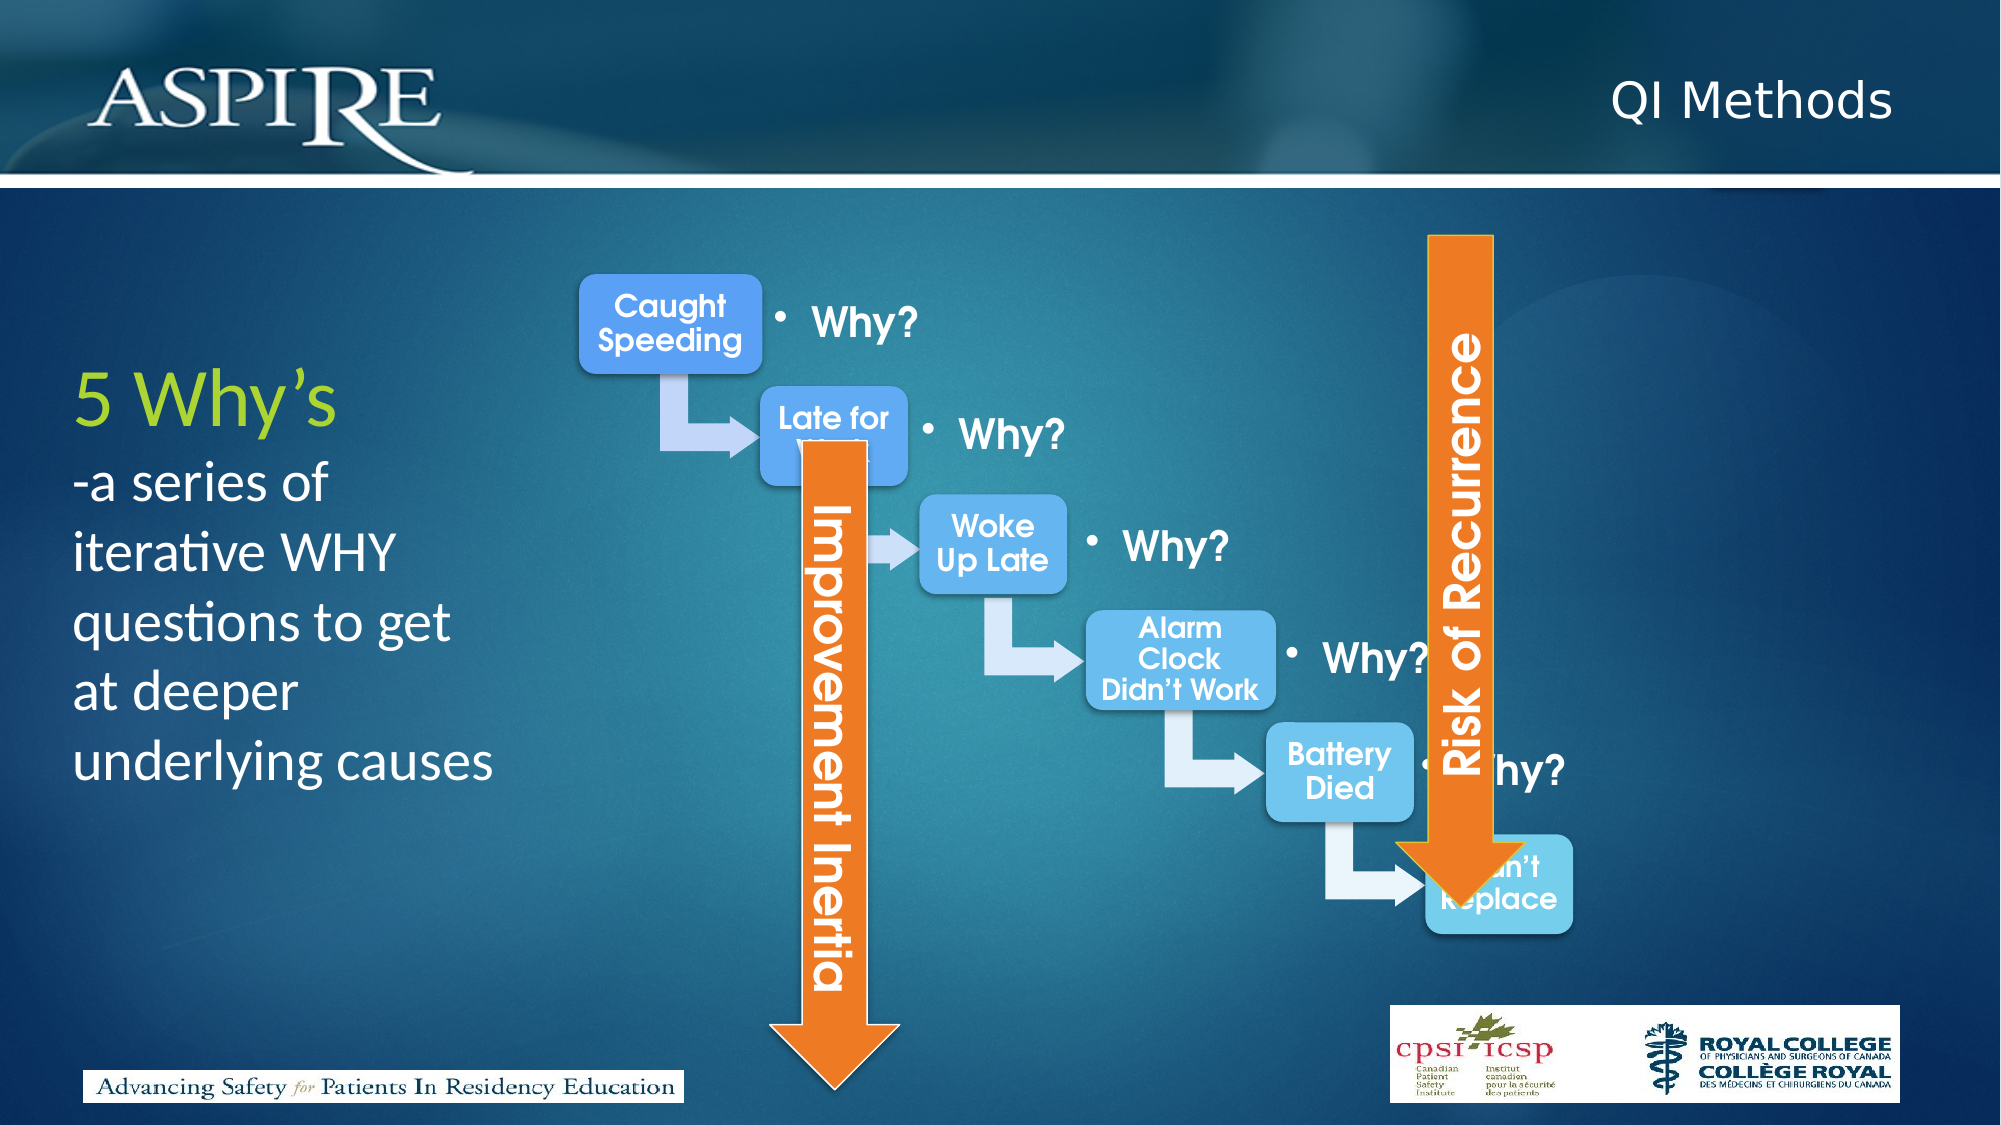

Risk of Recurrence

Caught Speeding

Why?

Late for Work

Why?

Woke Up Late

Why?

Alarm Clock Didn’t Work

Why?

Battery Died

Why?

Didn’t Replace

Improvement Inertia
5 Why’s
-a series of iterative WHY questions to get at deeper underlying causes